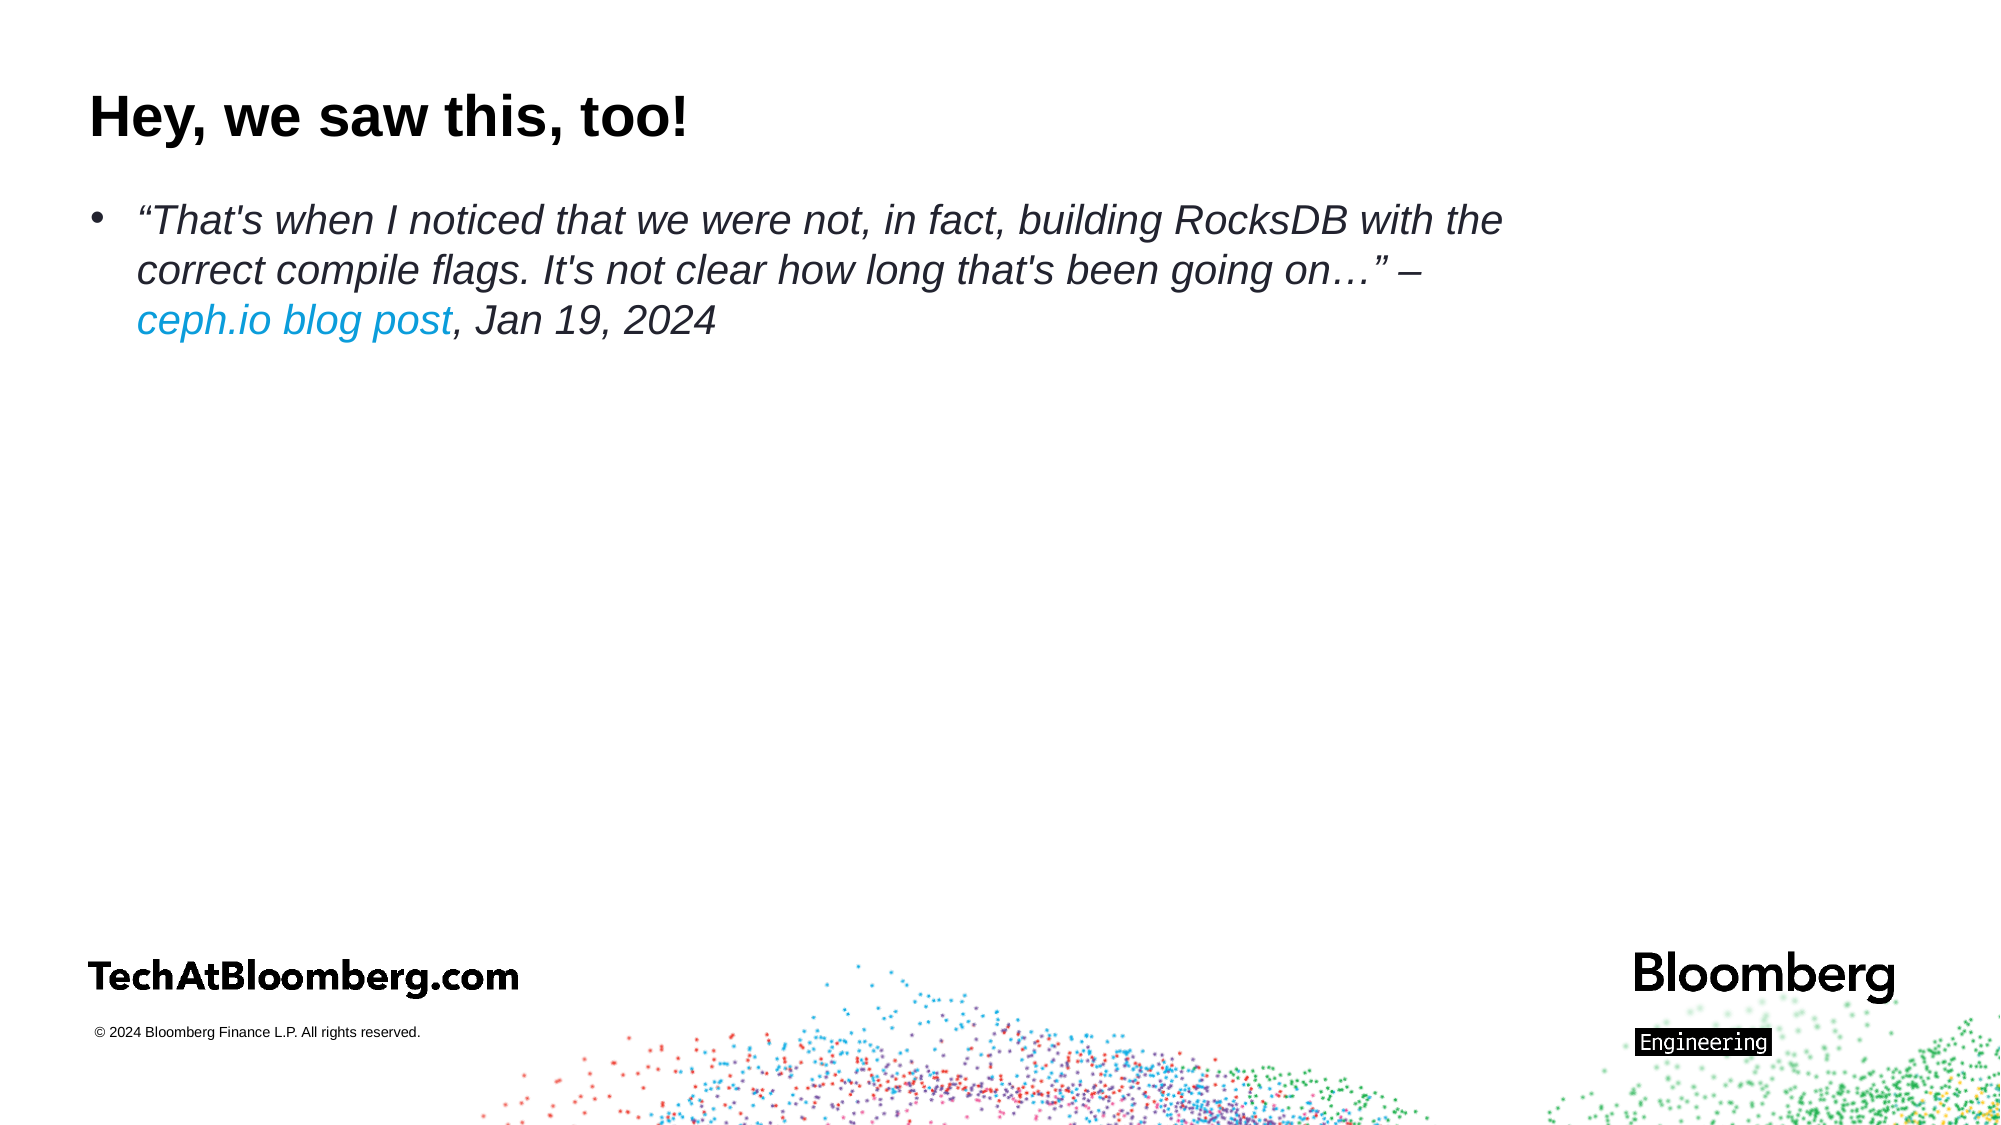

# Hey, we saw this, too!
“That's when I noticed that we were not, in fact, building RocksDB with the correct compile flags. It's not clear how long that's been going on…” – ceph.io blog post, Jan 19, 2024